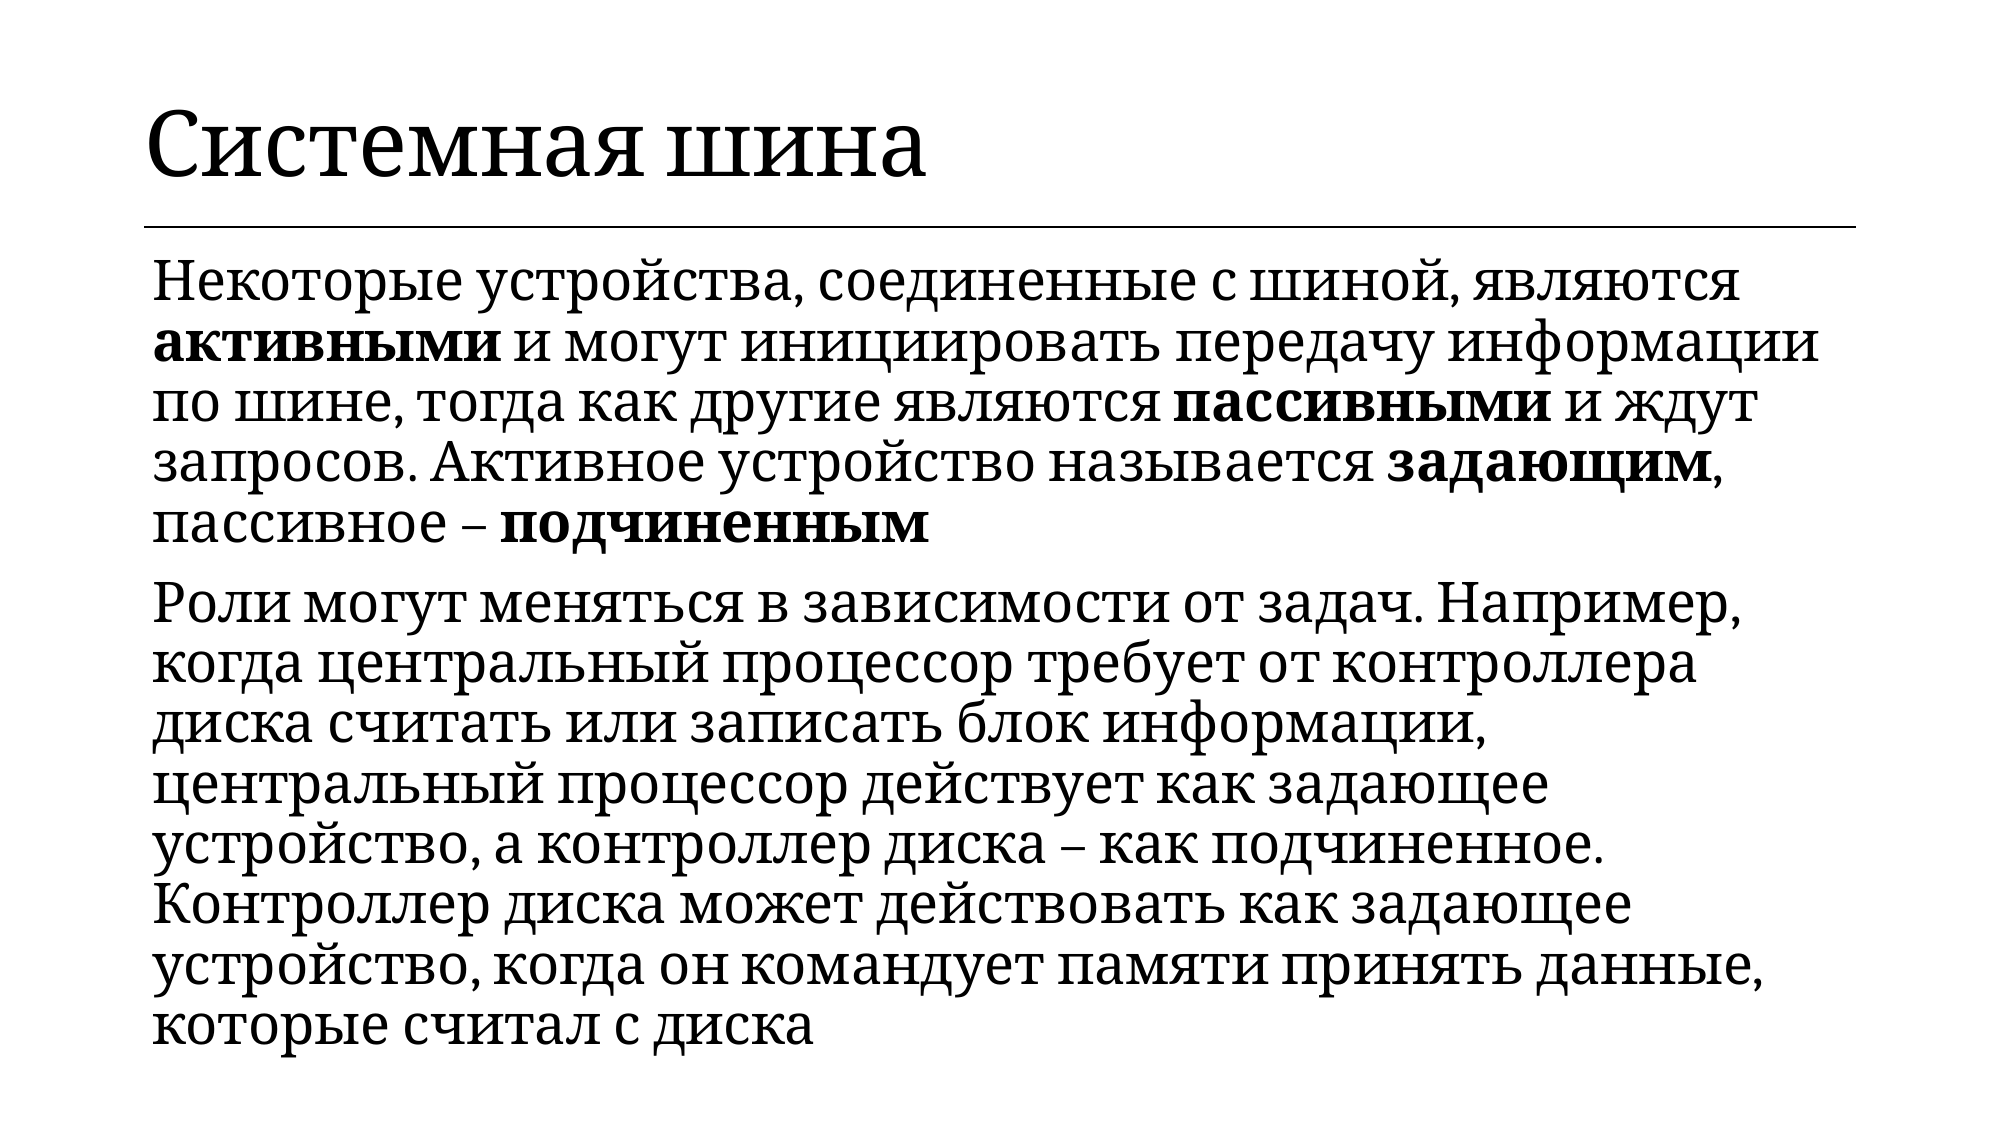

| Системная шина |
| --- |
Некоторые устройства, соединенные с шиной, являются активными и могут инициировать передачу информации по шине, тогда как другие являются пассивными и ждут запросов. Активное устройство называется задающим, пассивное – подчиненным
Роли могут меняться в зависимости от задач. Например, когда центральный процессор требует от контроллера диска считать или записать блок информации, центральный процессор действует как задающее устройство, а контроллер диска – как подчиненное. Контроллер диска может действовать как задающее устройство, когда он командует памяти принять данные, которые считал с диска